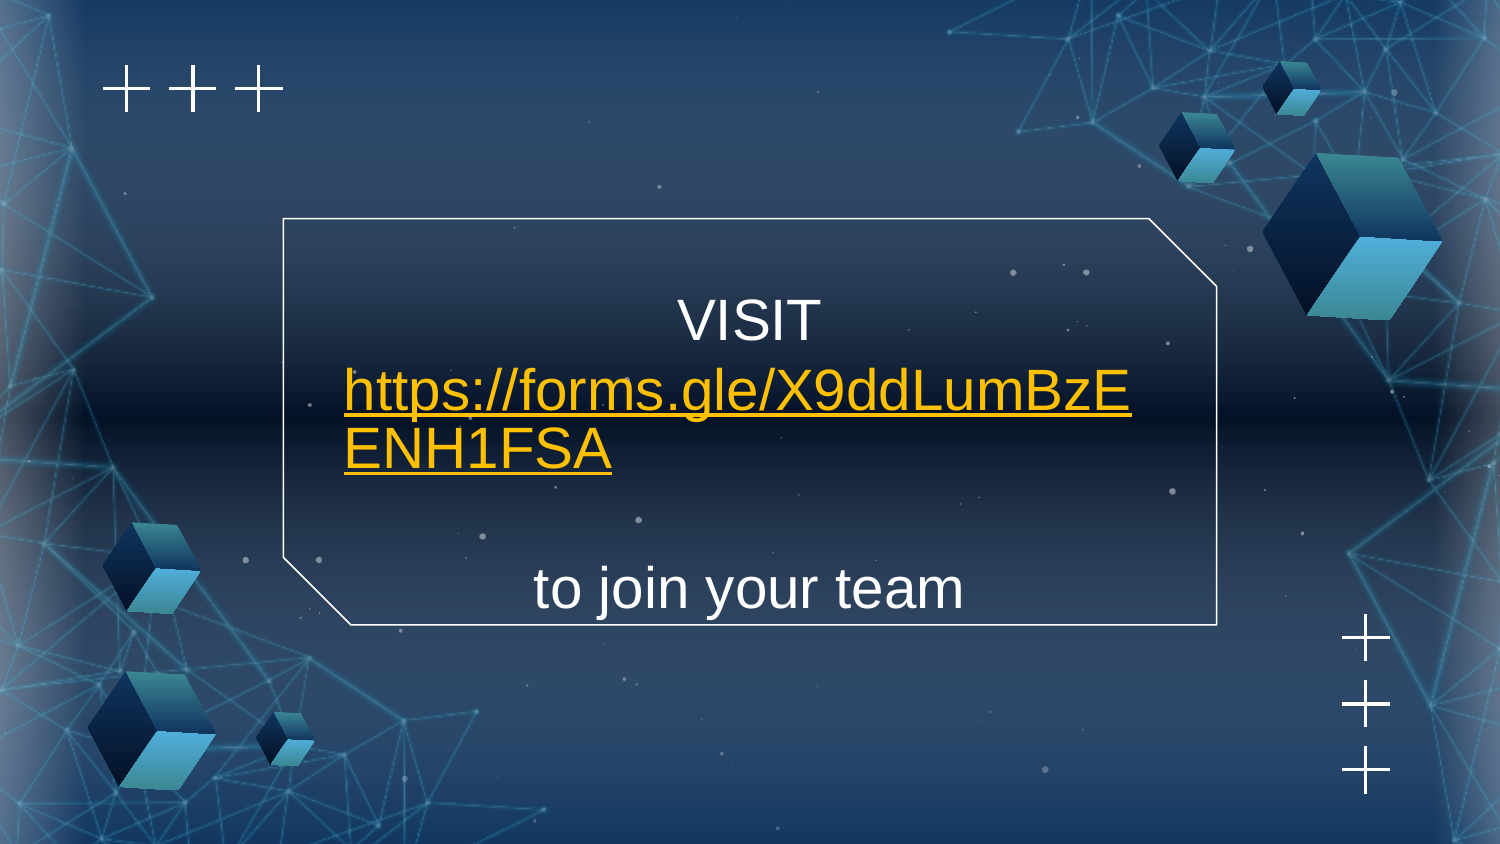

# VISIT https://forms.gle/X9ddLumBzEENH1FSA to join your team